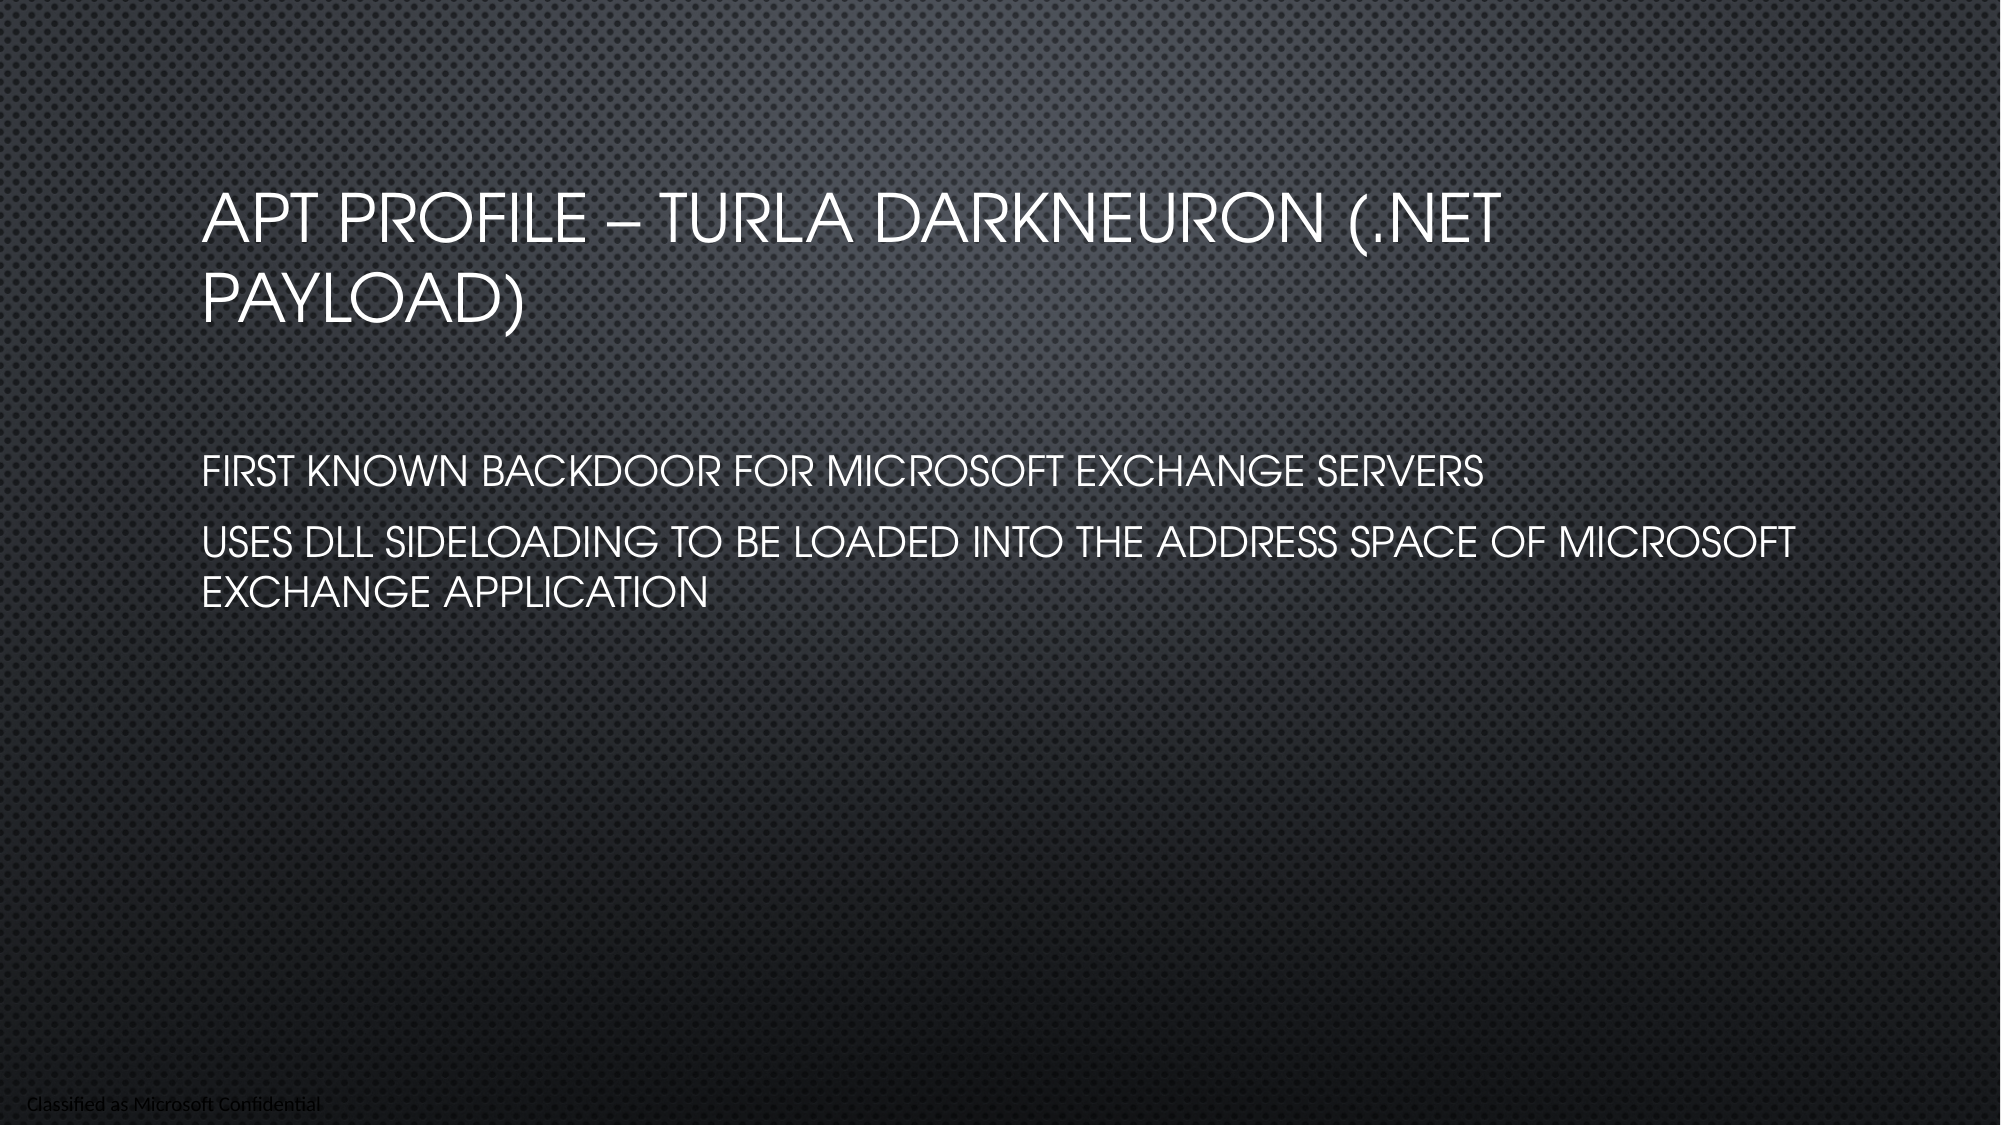

APT profile – turla darkneuron (.net payload)
First known backdoor for microsoft exchange servers
Uses dll sideloading to be loaded into the address space of microsoft exchange application